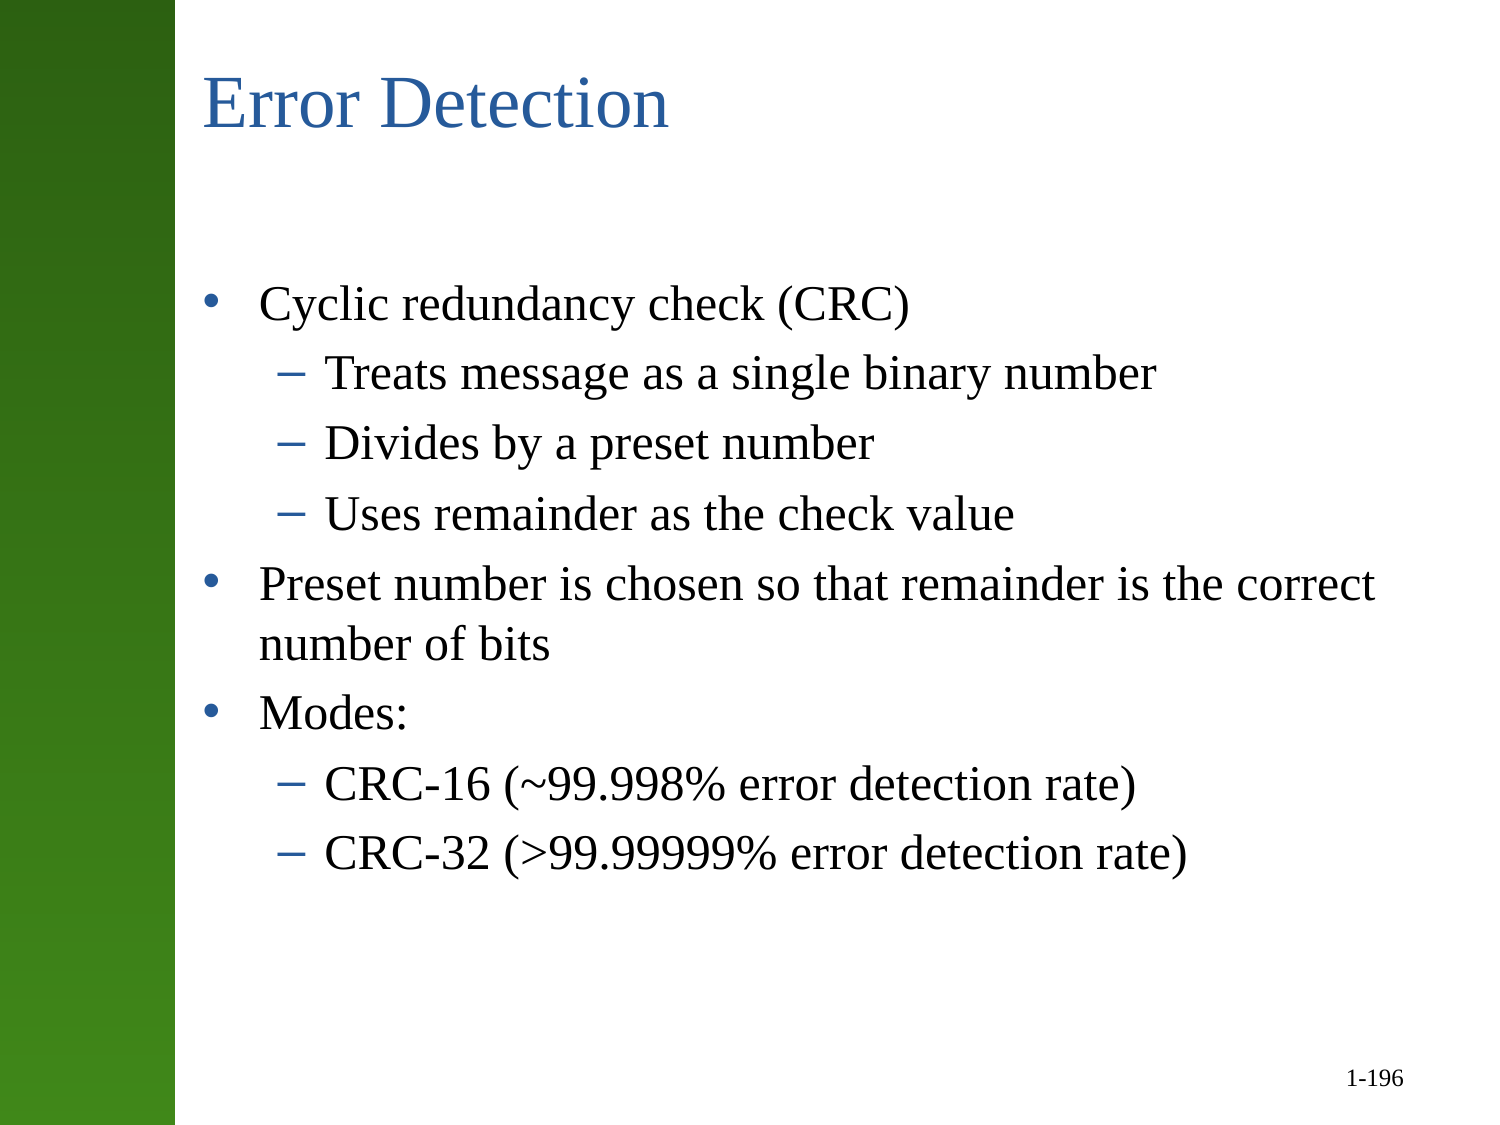

# Error Detection
Cyclic redundancy check (CRC)
Treats message as a single binary number
Divides by a preset number
Uses remainder as the check value
Preset number is chosen so that remainder is the correct number of bits
Modes:
CRC-16 (~99.998% error detection rate)
CRC-32 (>99.99999% error detection rate)